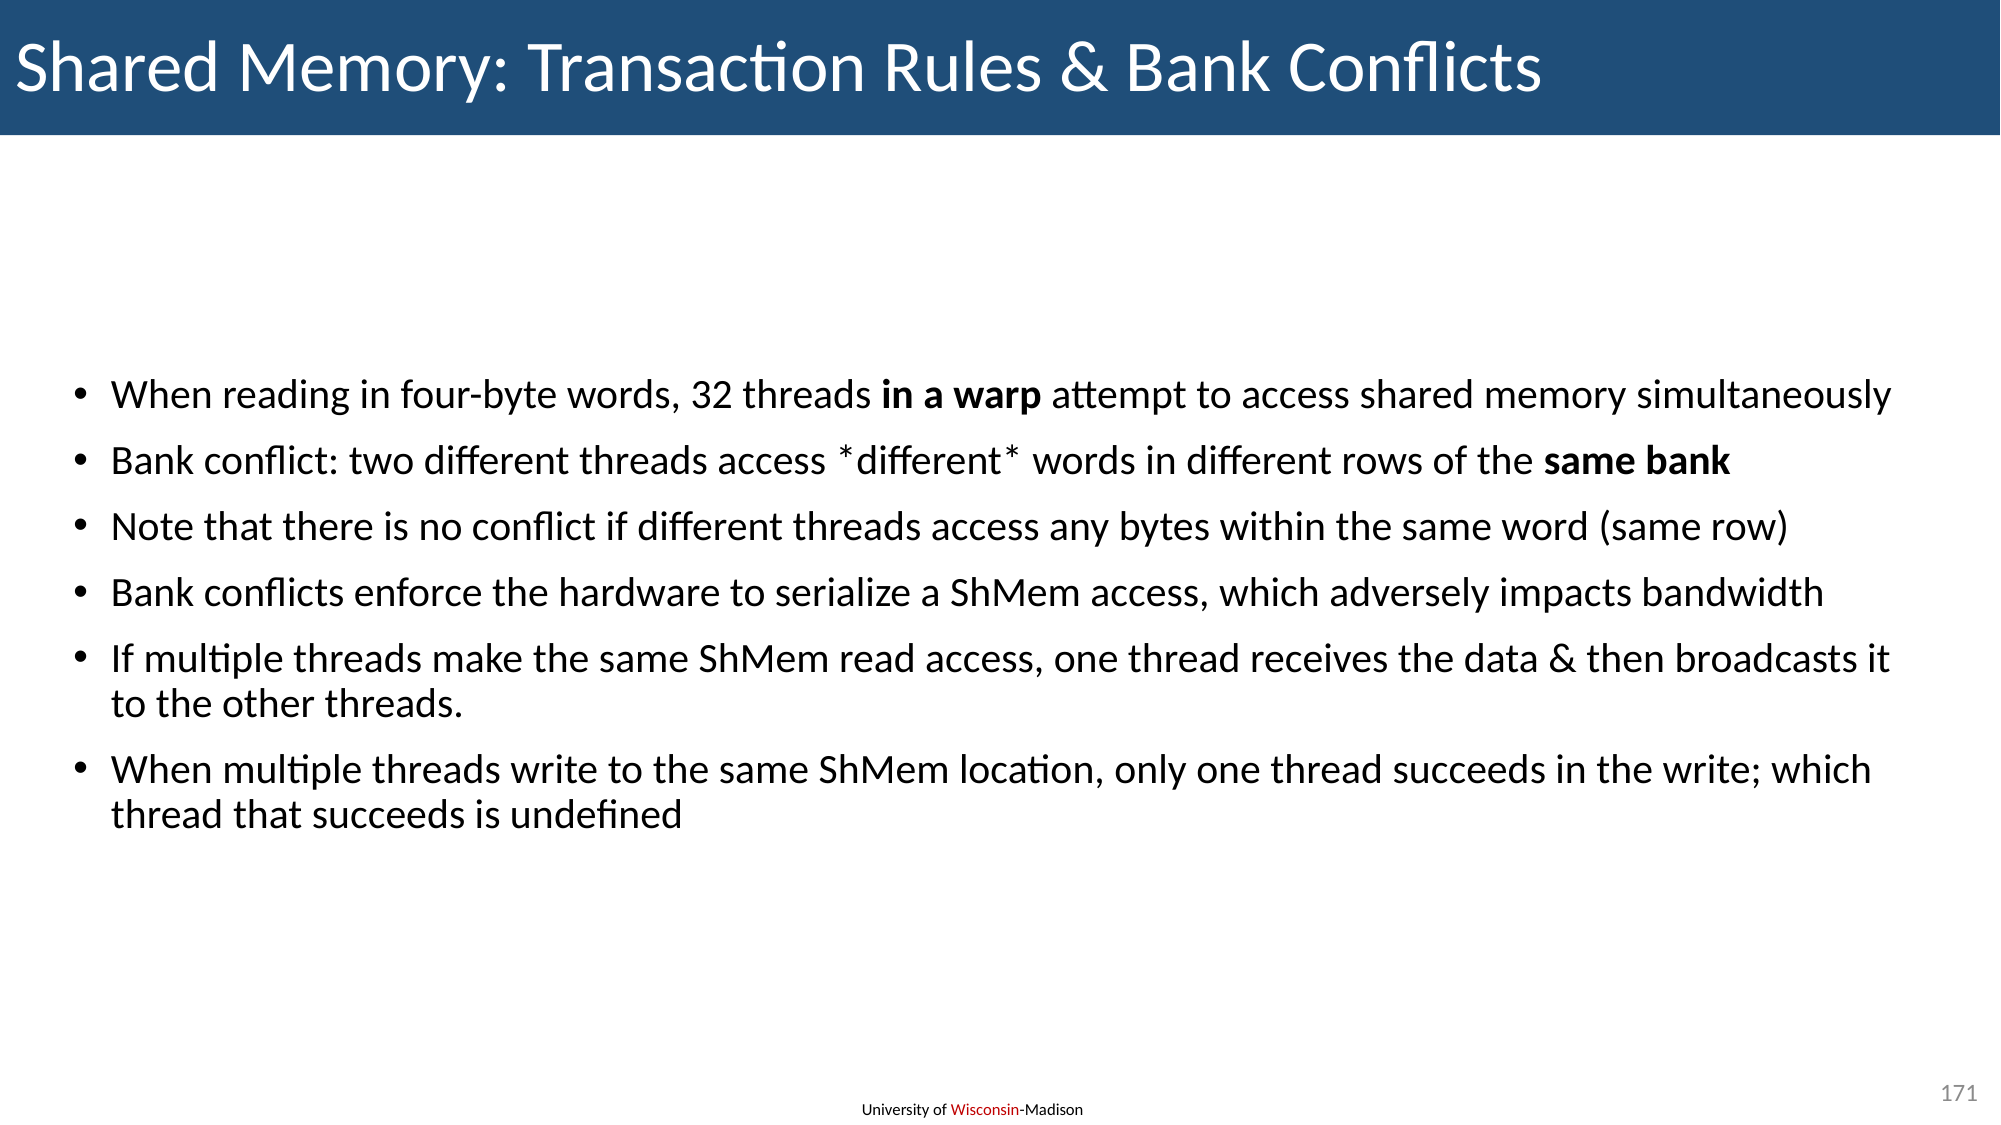

# Shared Memory: Transaction Rules & Bank Conflicts

When reading in four-byte words, 32 threads in a warp attempt to access shared memory simultaneously
Bank conflict: two different threads access *different* words in different rows of the same bank
Note that there is no conflict if different threads access any bytes within the same word (same row)
Bank conflicts enforce the hardware to serialize a ShMem access, which adversely impacts bandwidth
If multiple threads make the same ShMem read access, one thread receives the data & then broadcasts it to the other threads.
When multiple threads write to the same ShMem location, only one thread succeeds in the write; which thread that succeeds is undefined

171